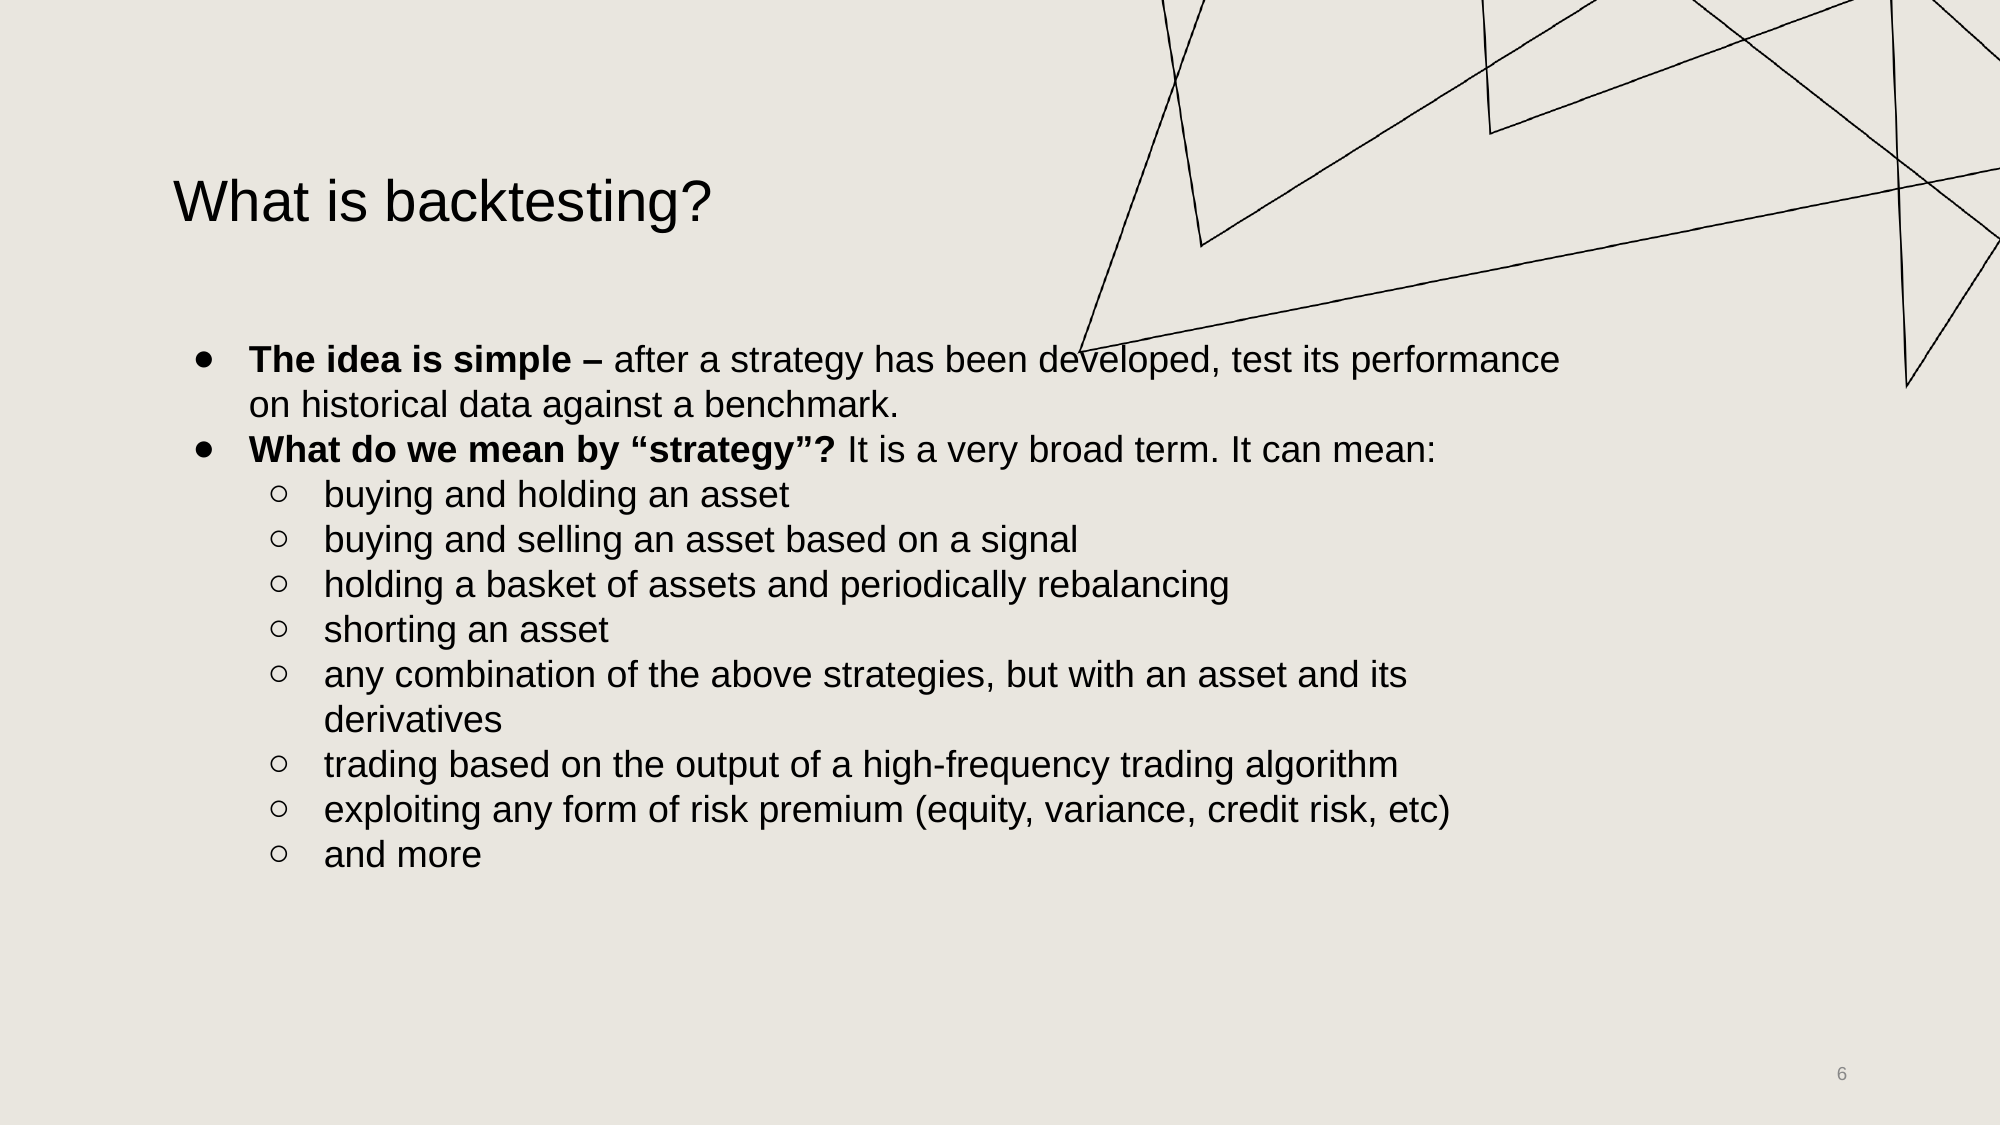

What is backtesting?
The idea is simple – after a strategy has been developed, test its performance on historical data against a benchmark.
What do we mean by “strategy”? It is a very broad term. It can mean:
buying and holding an asset
buying and selling an asset based on a signal
holding a basket of assets and periodically rebalancing
shorting an asset
any combination of the above strategies, but with an asset and its derivatives
trading based on the output of a high-frequency trading algorithm
exploiting any form of risk premium (equity, variance, credit risk, etc)
and more

6